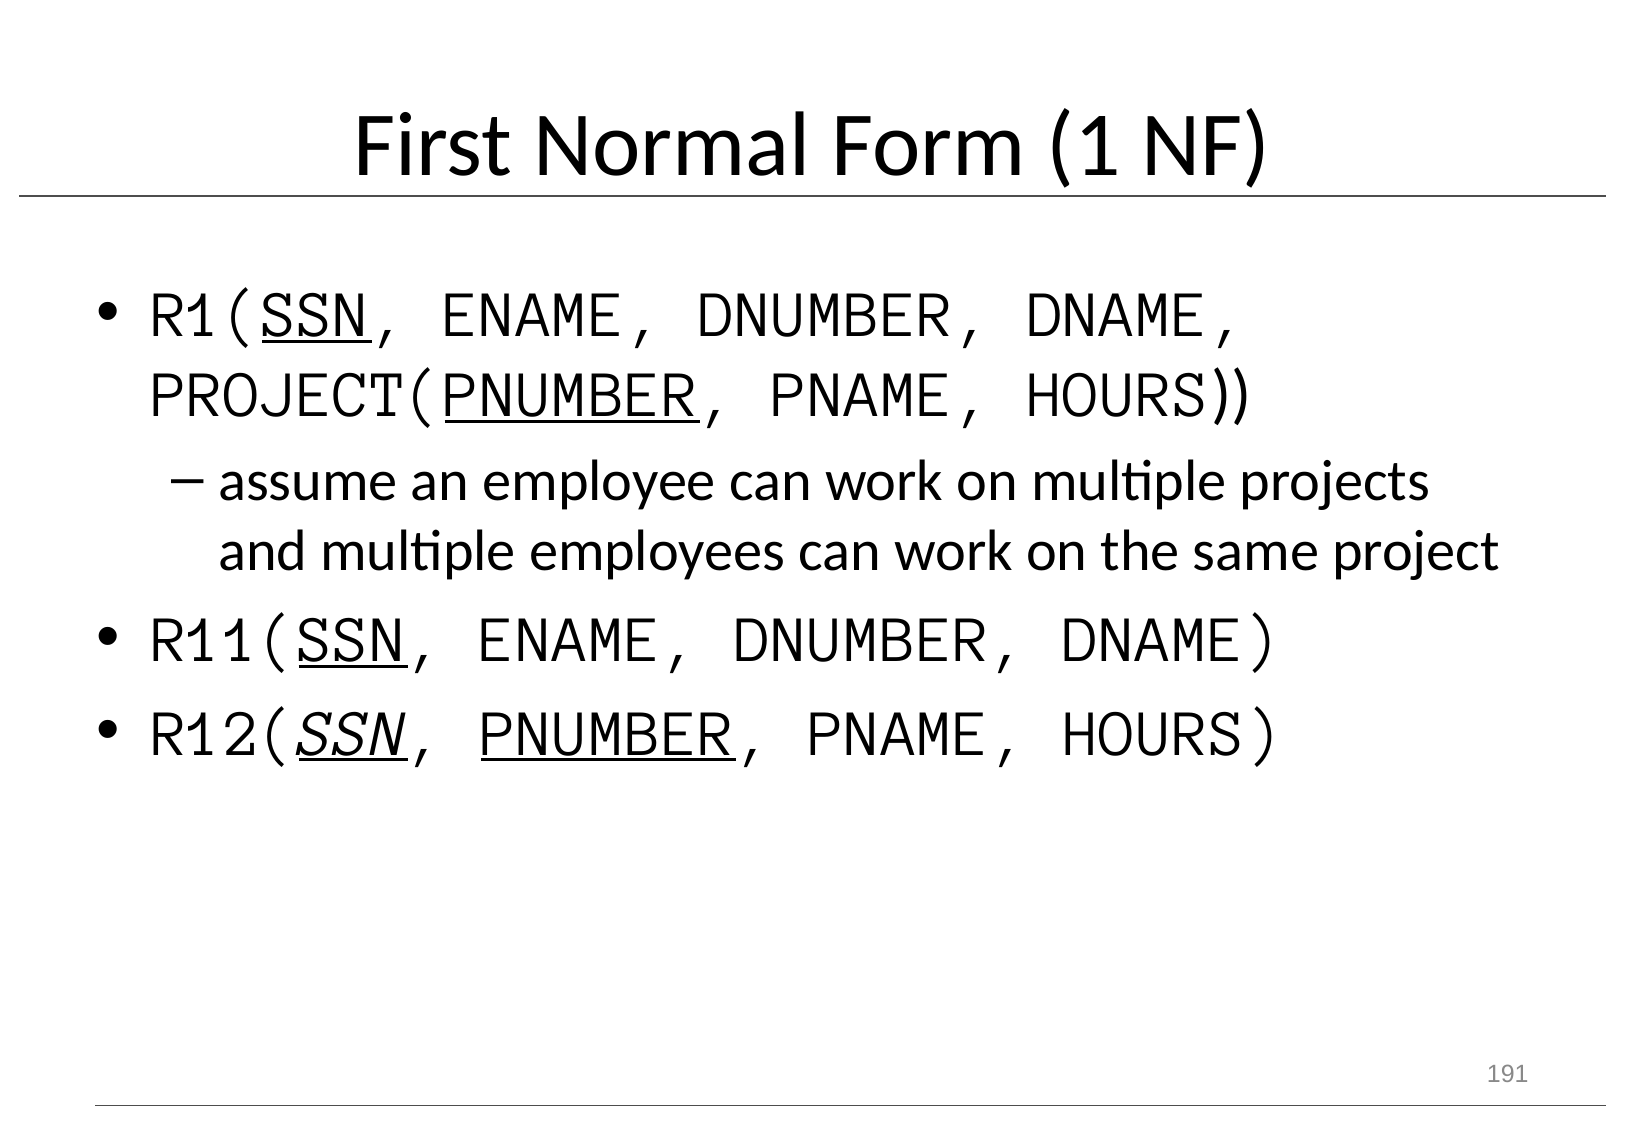

# First Normal Form (1 NF)
R1(SSN, ENAME, DNUMBER, DNAME, PROJECT(PNUMBER, PNAME, HOURS))
assume an employee can work on multiple projects and multiple employees can work on the same project
R11(SSN, ENAME, DNUMBER, DNAME)
R12(SSN, PNUMBER, PNAME, HOURS)

191